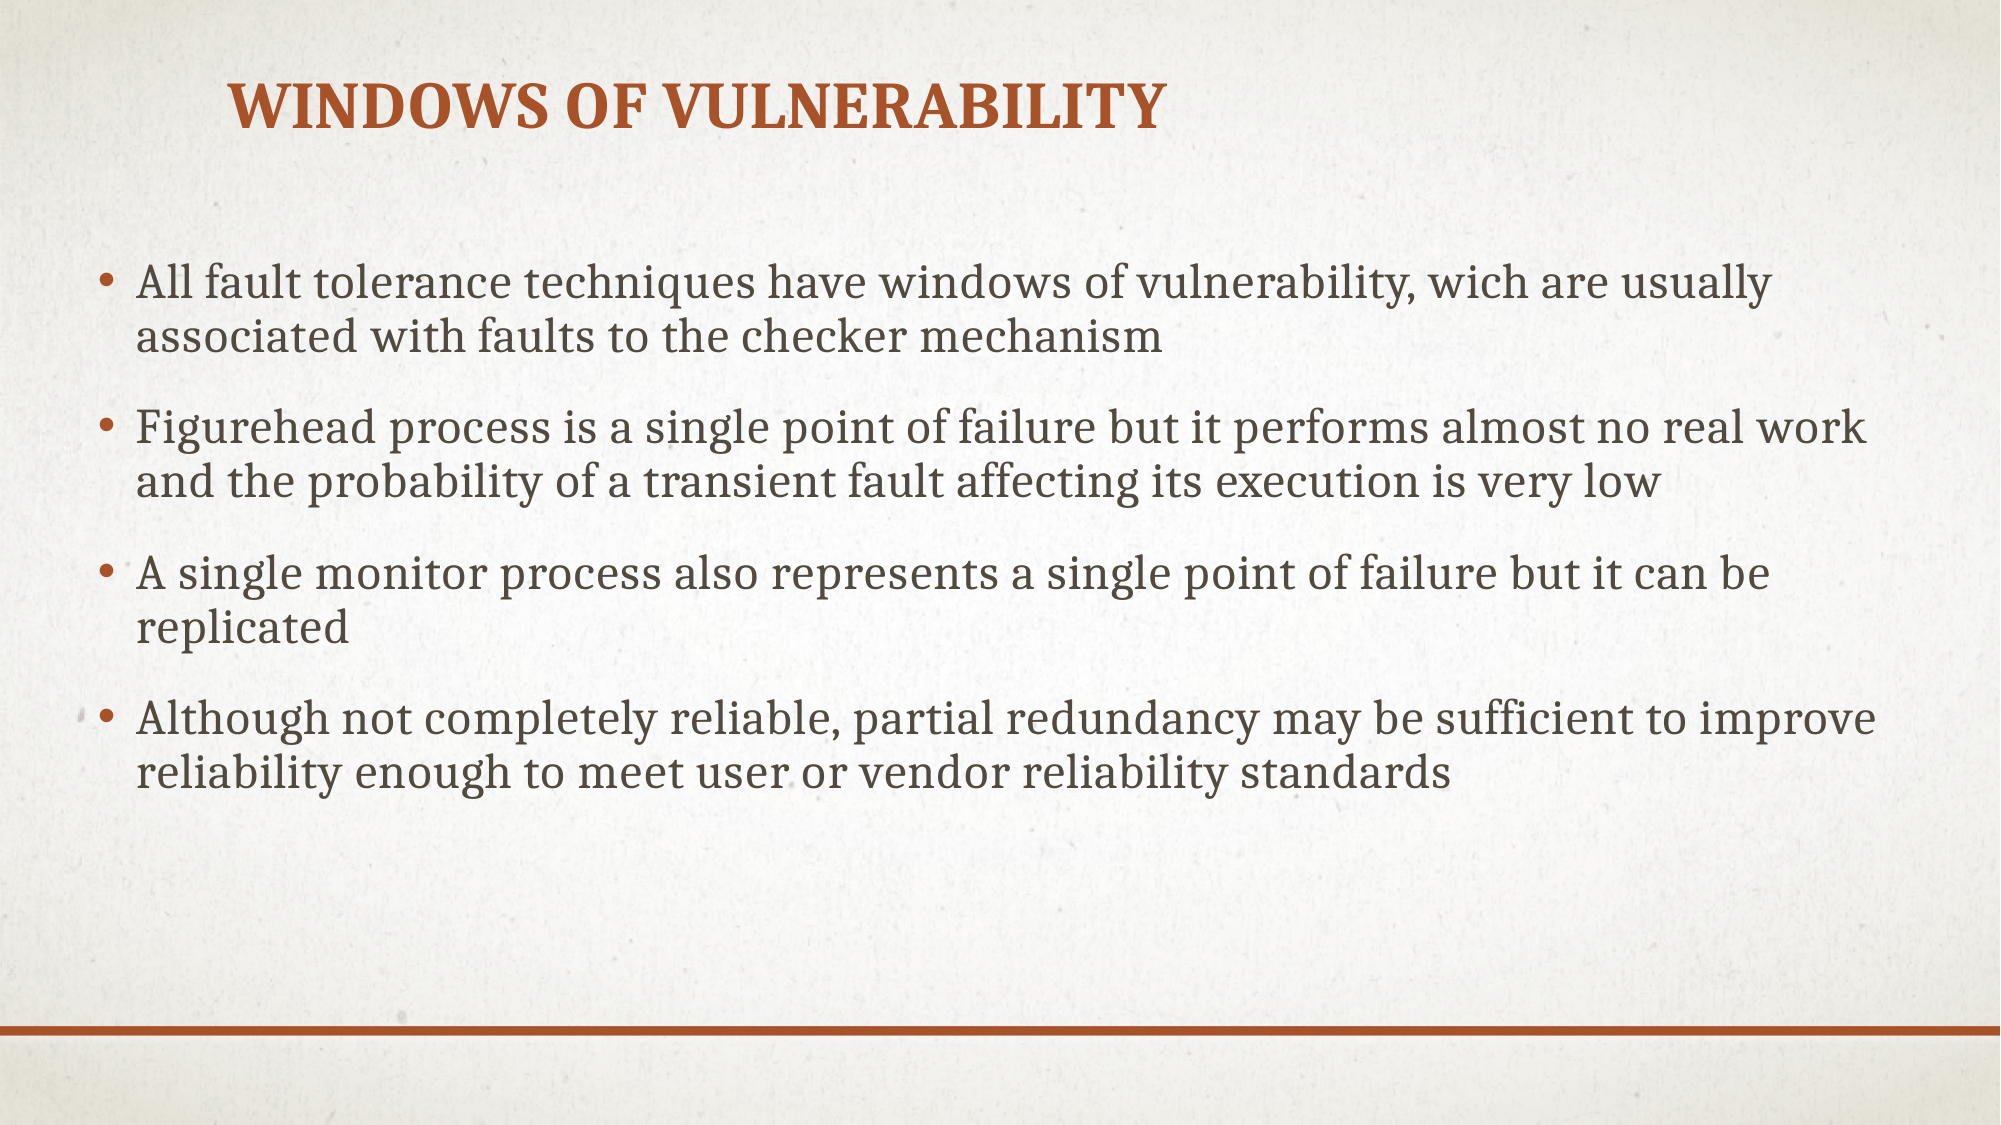

# Windows of vulnerability

All fault tolerance techniques have windows of vulnerability, wich are usually associated with faults to the checker mechanism
Figurehead process is a single point of failure but it performs almost no real work and the probability of a transient fault affecting its execution is very low
A single monitor process also represents a single point of failure but it can be replicated
Although not completely reliable, partial redundancy may be sufficient to improve reliability enough to meet user or vendor reliability standards